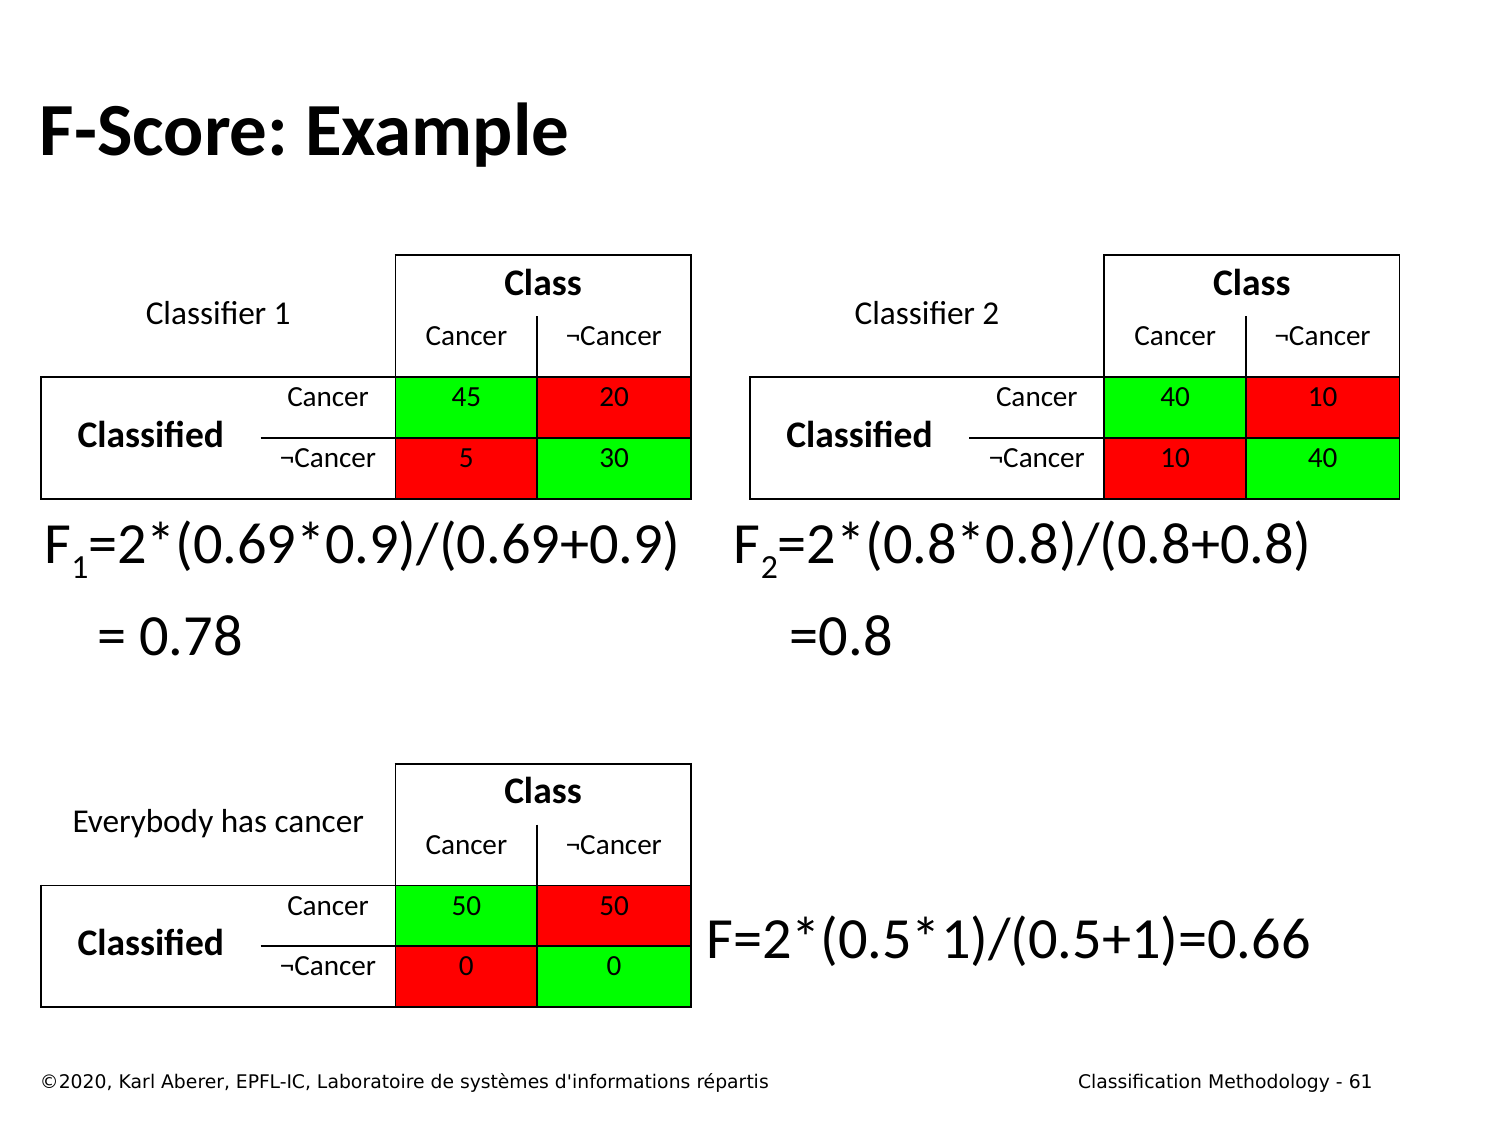

# F-Score: Example

F1=2*(0.69*0.9)/(0.69+0.9)    F2=2*(0.8*0.8)/(0.8+0.8)
    = 0.78			           =0.8
| Classifier 1 |  | Class |  |
| --- | --- | --- | --- |
|  |  | Cancer | ¬Cancer |
| Classified | Cancer | 45 | 20 |
|  | ¬Cancer | 5 | 30 |
| Classifier 2 |  | Class |  |
| --- | --- | --- | --- |
|  |  | Cancer | ¬Cancer |
| Classified | Cancer | 40 | 10 |
|  | ¬Cancer | 10 | 40 |
| Everybody has cancer |  | Class |  |
| --- | --- | --- | --- |
|  |  | Cancer | ¬Cancer |
| Classified | Cancer | 50 | 50 |
|  | ¬Cancer | 0 | 0 |
F=2*(0.5*1)/(0.5+1)=0.66
©2020, Karl Aberer, EPFL-IC, Laboratoire de systèmes d'informations répartis